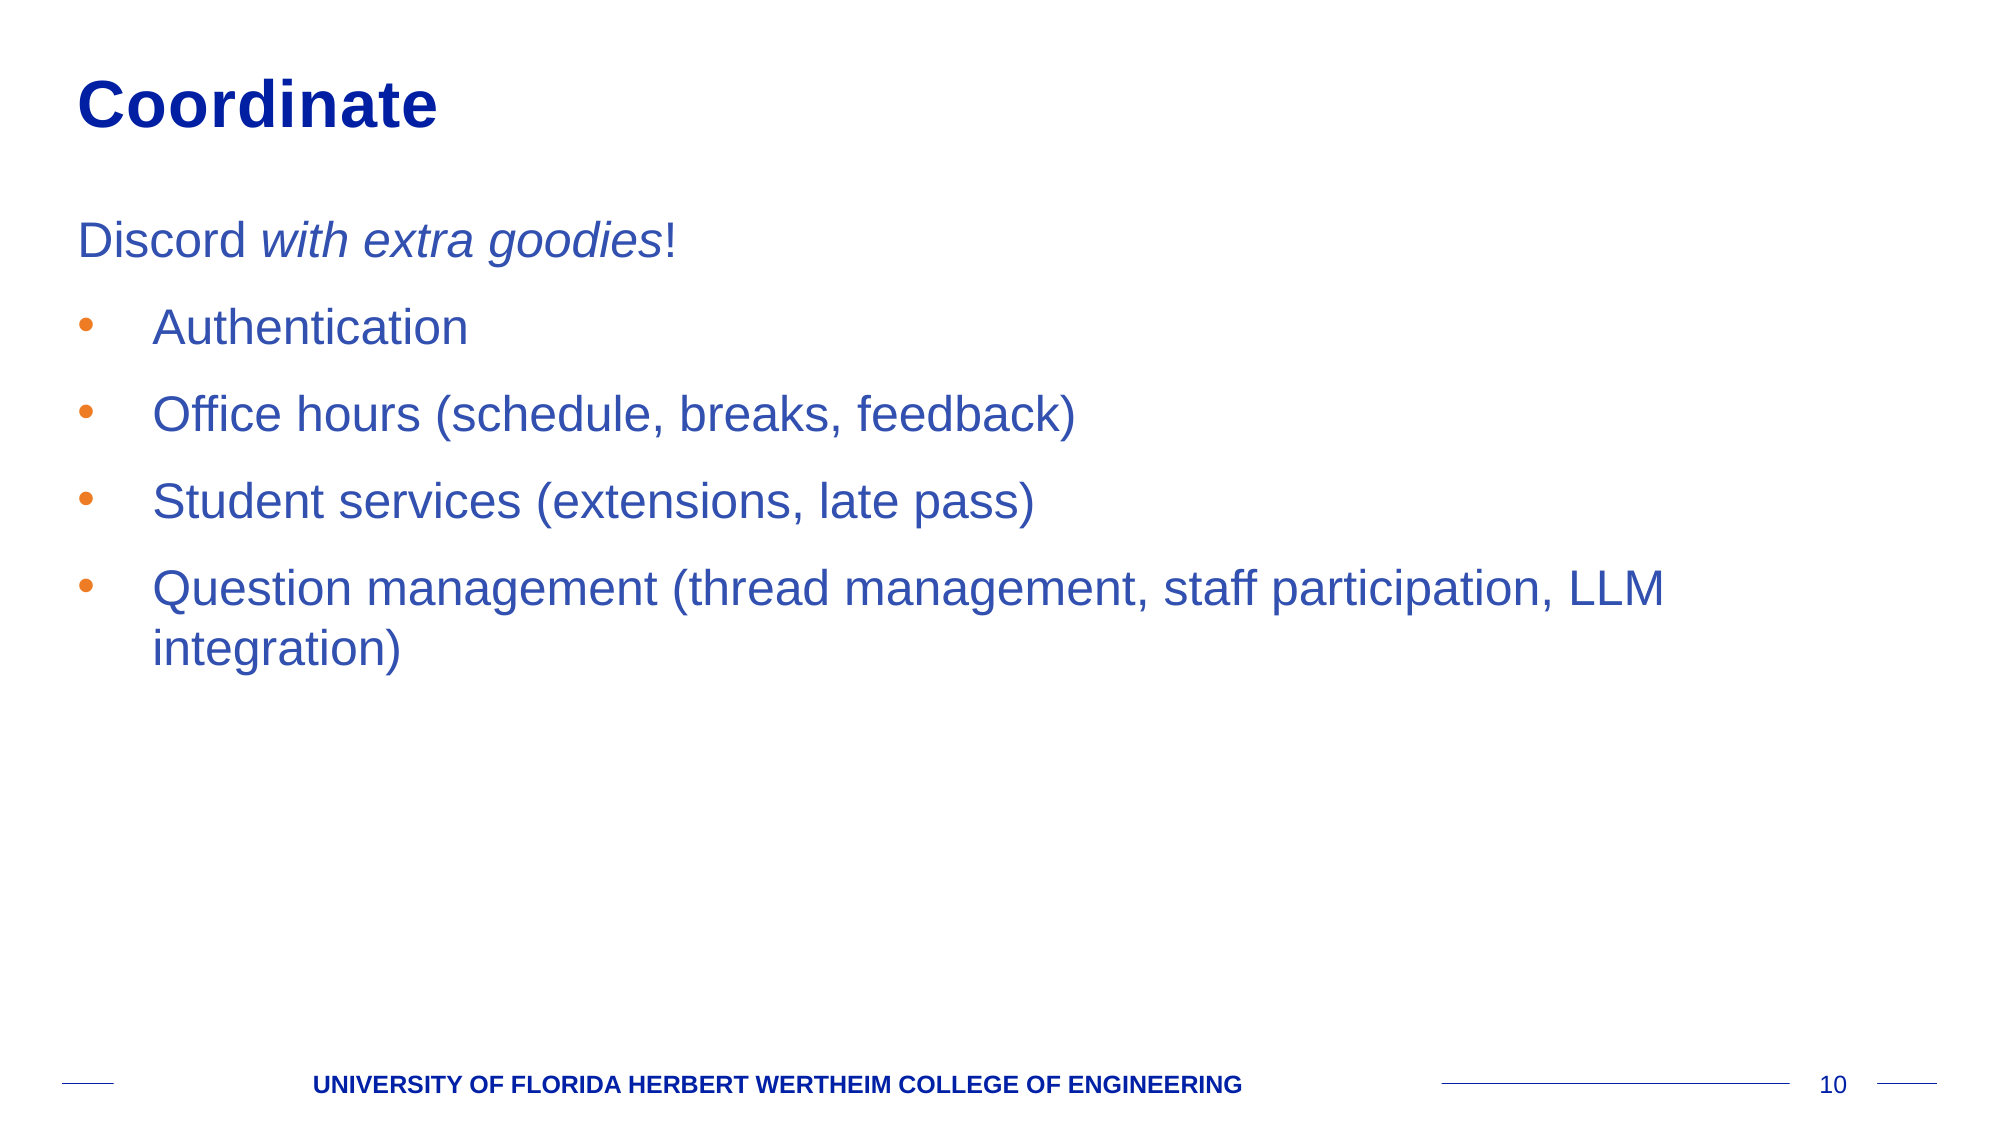

# Coordinate
Discord with extra goodies!
Authentication
Office hours (schedule, breaks, feedback)
Student services (extensions, late pass)
Question management (thread management, staff participation, LLM integration)
UNIVERSITY OF FLORIDA HERBERT WERTHEIM COLLEGE OF ENGINEERING